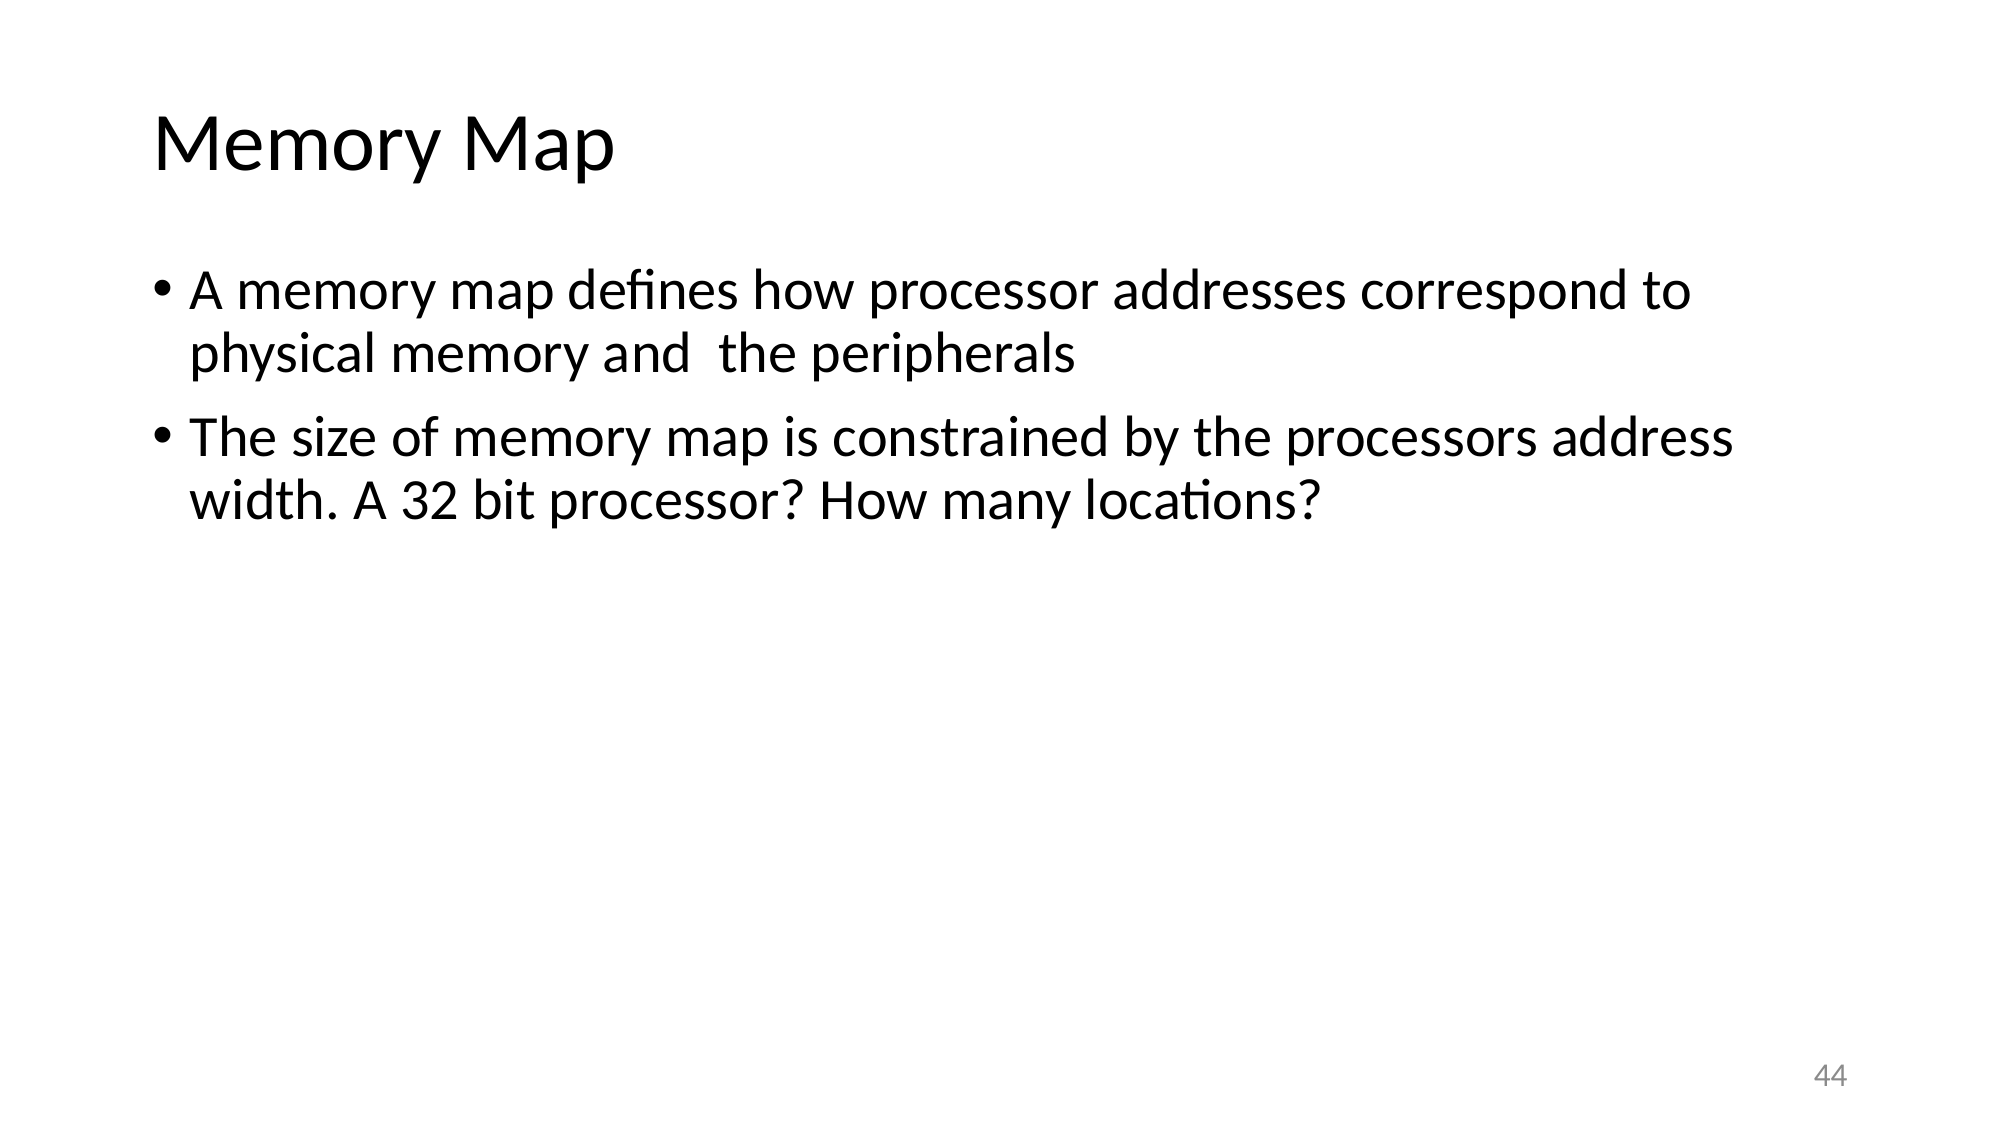

# Memory Map
A memory map defines how processor addresses correspond to physical memory and  the peripherals
The size of memory map is constrained by the processors address width. A 32 bit processor? How many locations?

44